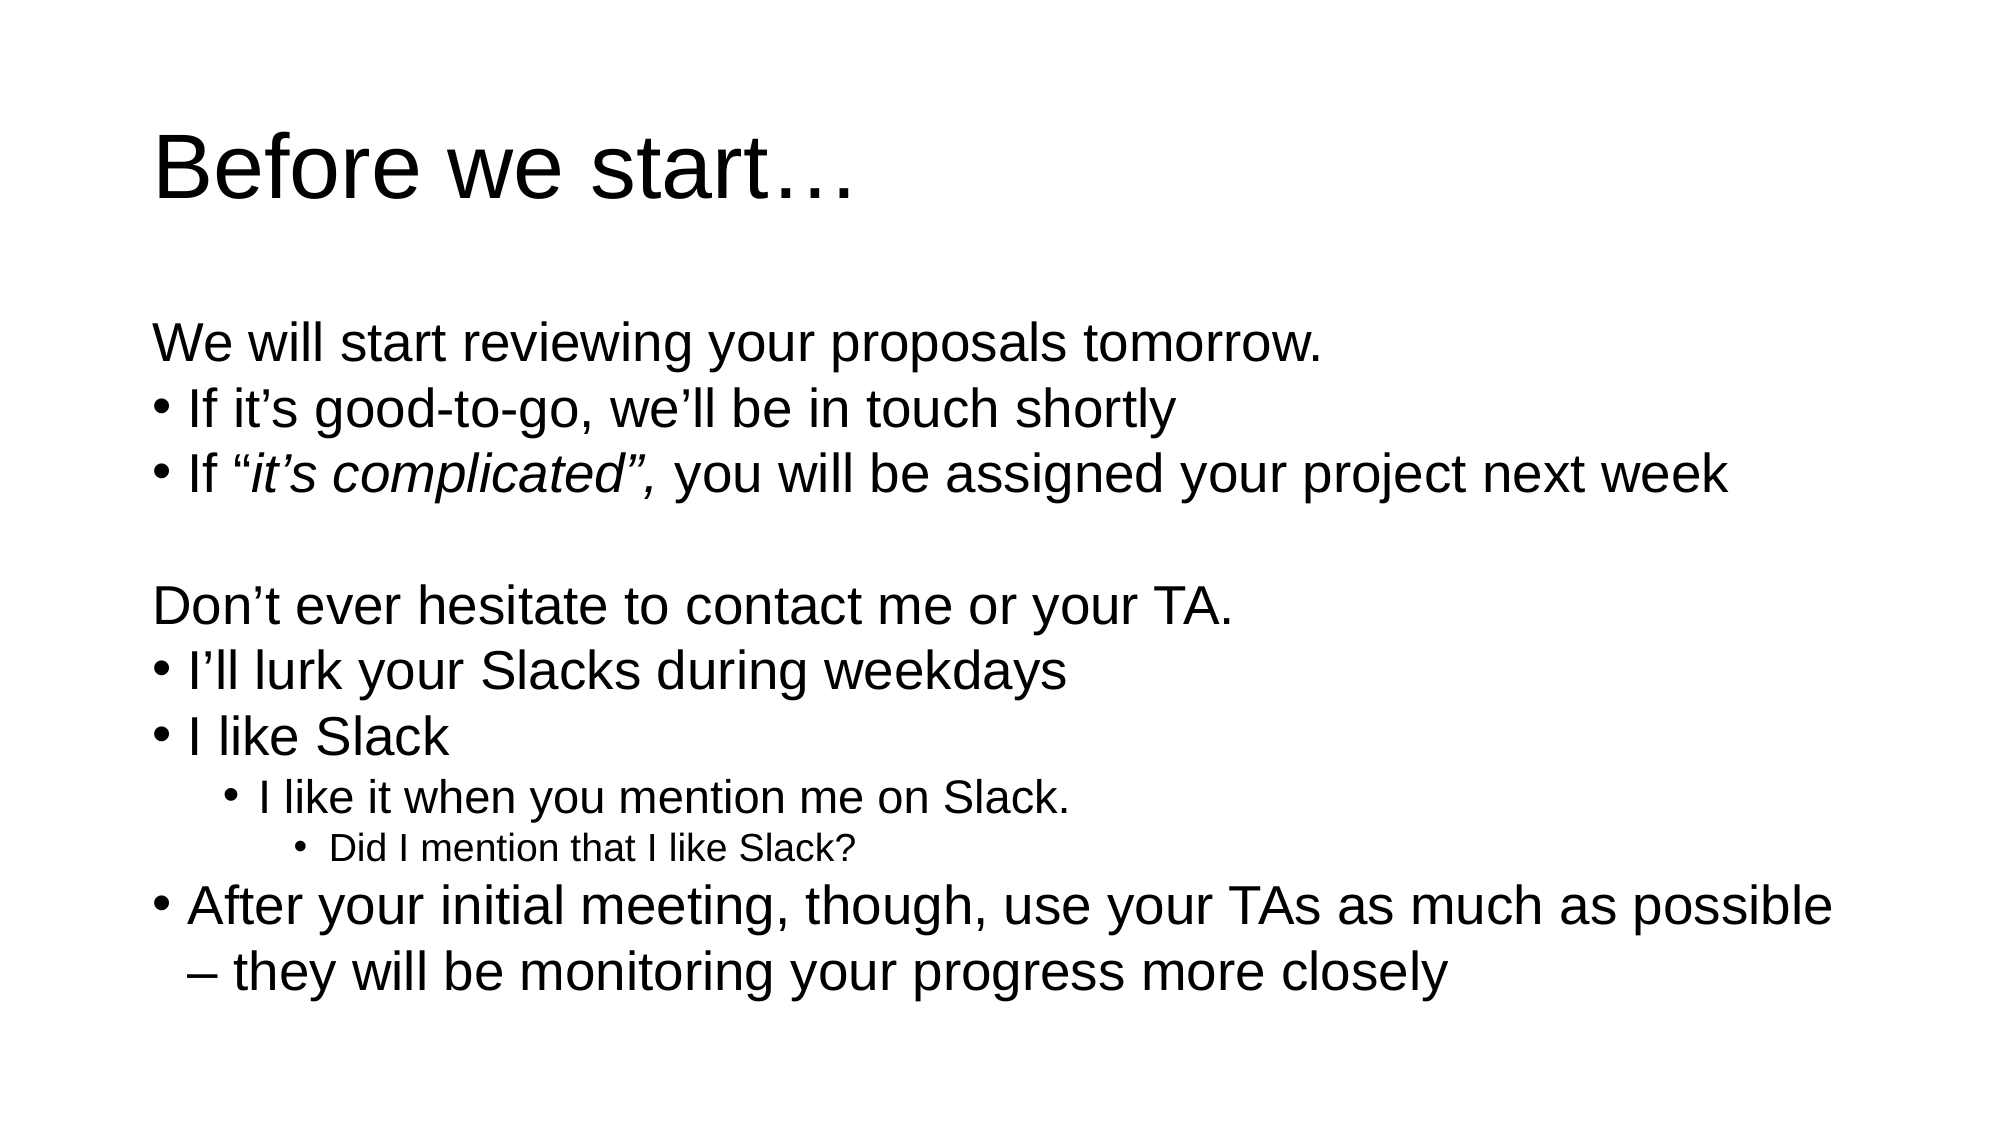

# Before we start…
We will start reviewing your proposals tomorrow.
If it’s good-to-go, we’ll be in touch shortly
If “it’s complicated”, you will be assigned your project next week

Don’t ever hesitate to contact me or your TA.
I’ll lurk your Slacks during weekdays
I like Slack
I like it when you mention me on Slack.
Did I mention that I like Slack?
After your initial meeting, though, use your TAs as much as possible – they will be monitoring your progress more closely